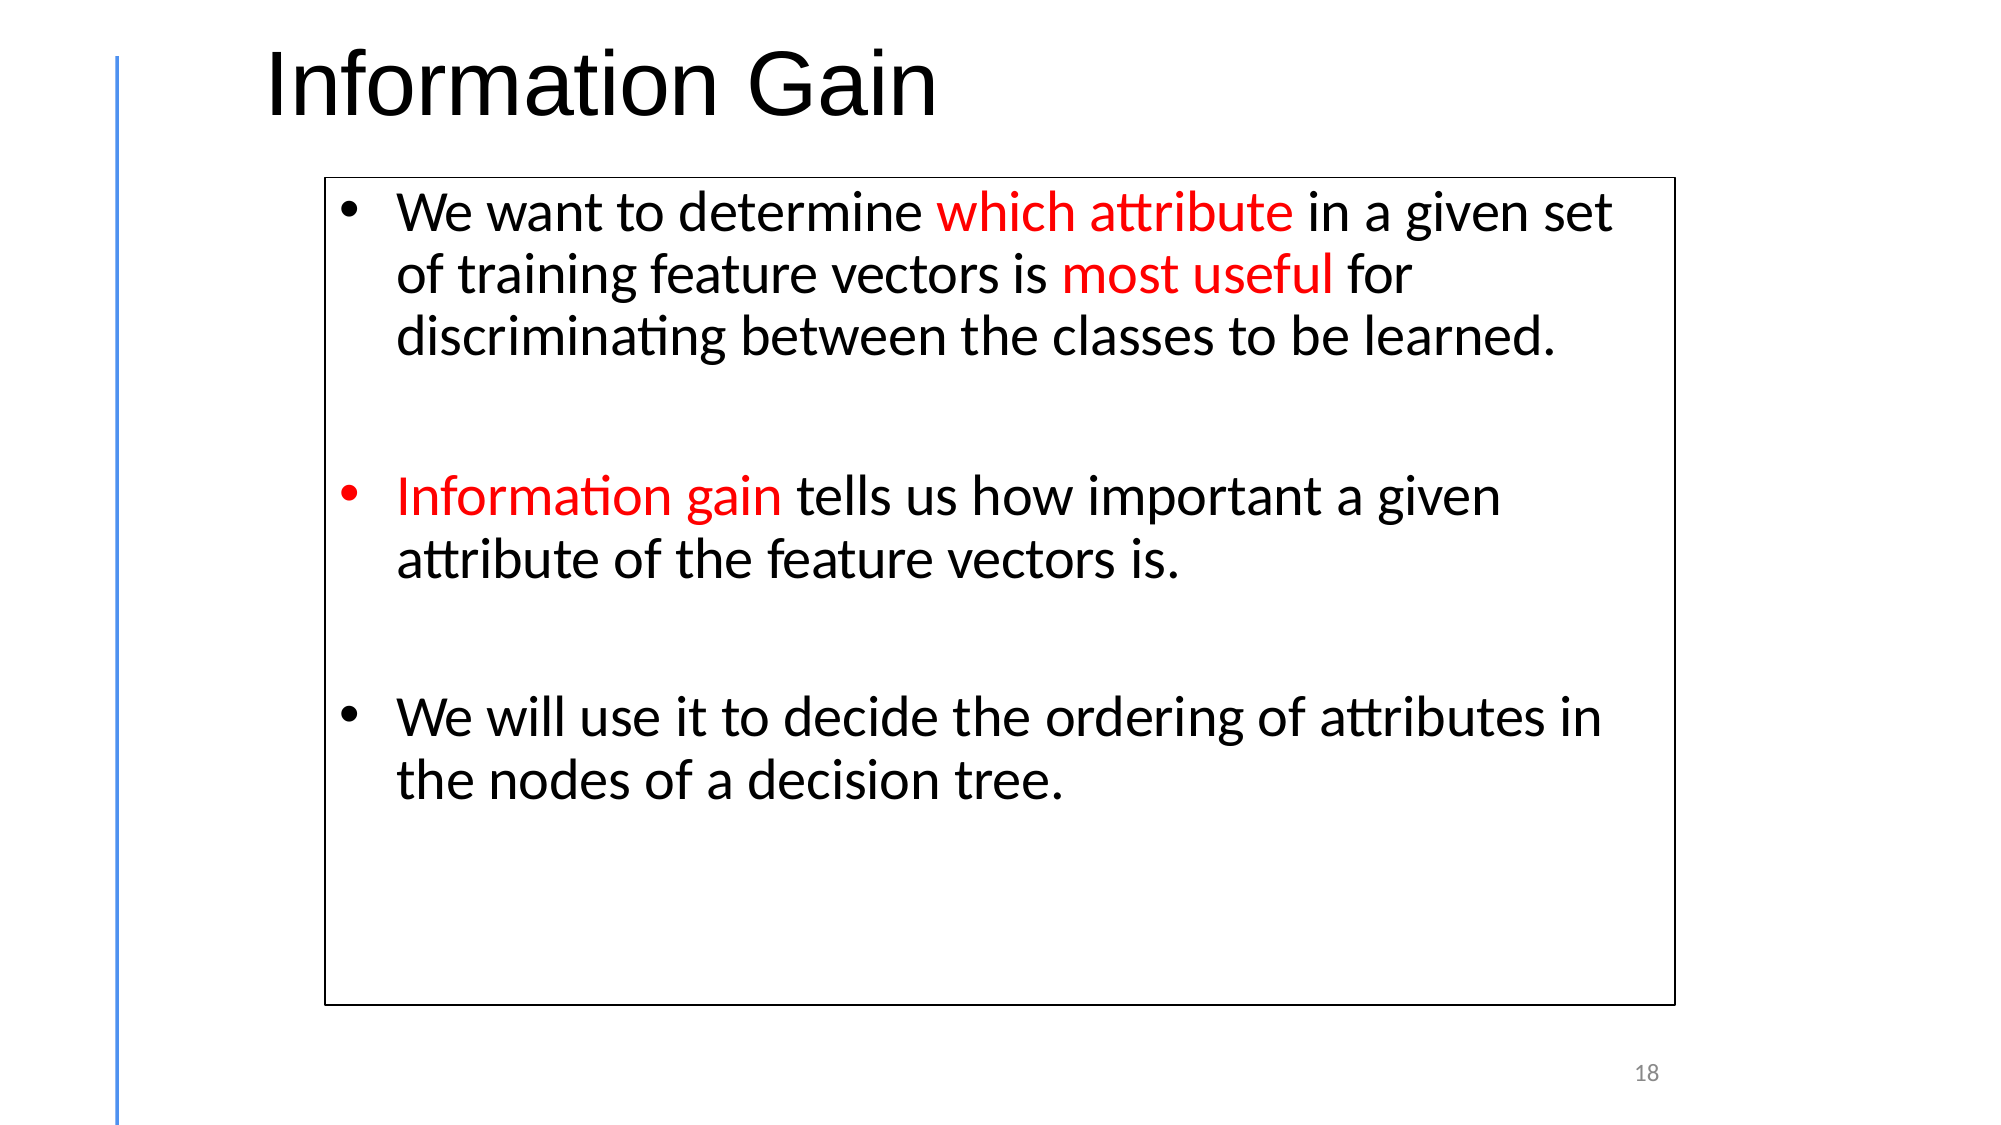

# Information Gain
We want to determine which attribute in a given set  of training feature vectors is most useful for  discriminating between the classes to be learned.

Information gain tells us how important a given  attribute of the feature vectors is.

We will use it to decide the ordering of attributes in  the nodes of a decision tree.

18